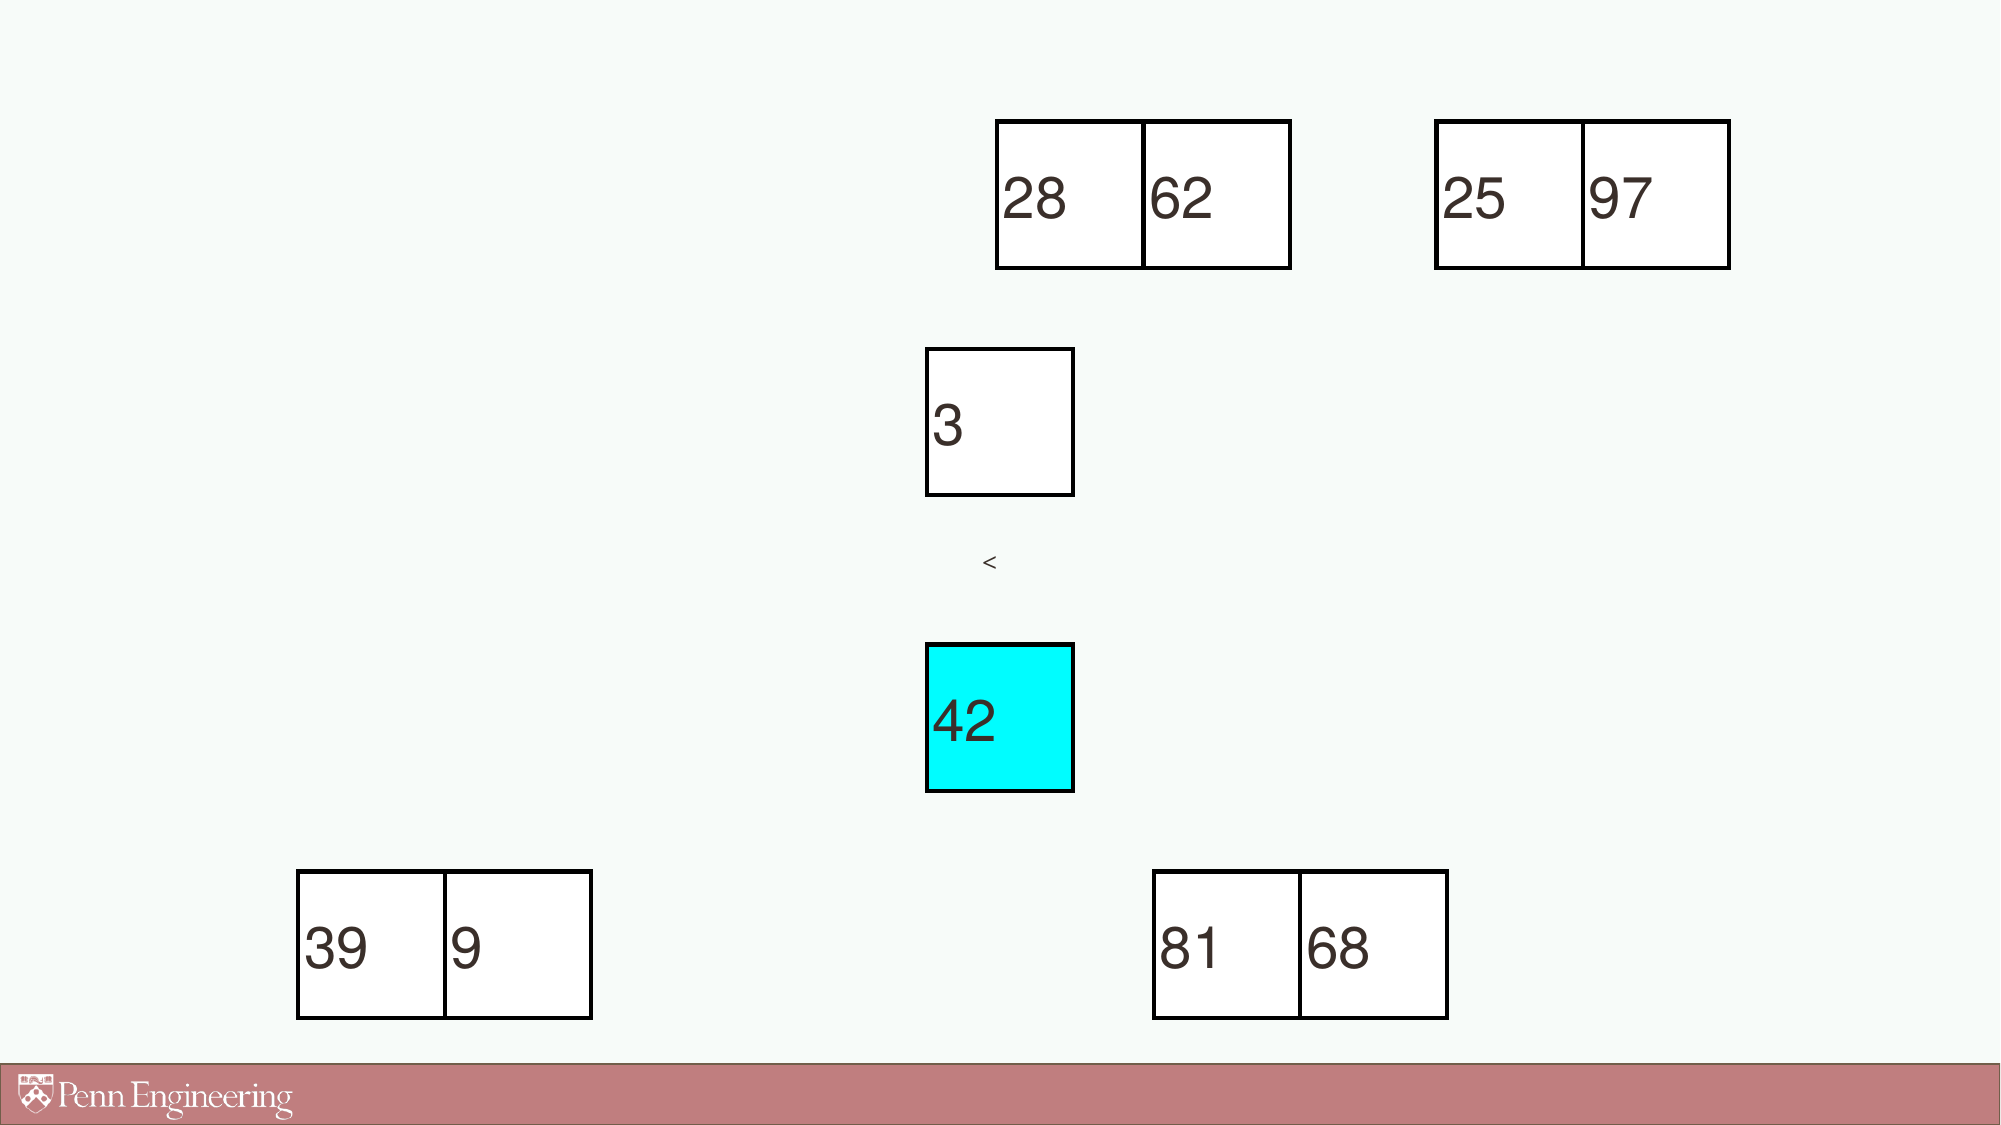

28
62
25
97
3
<
42
39
9
81
68